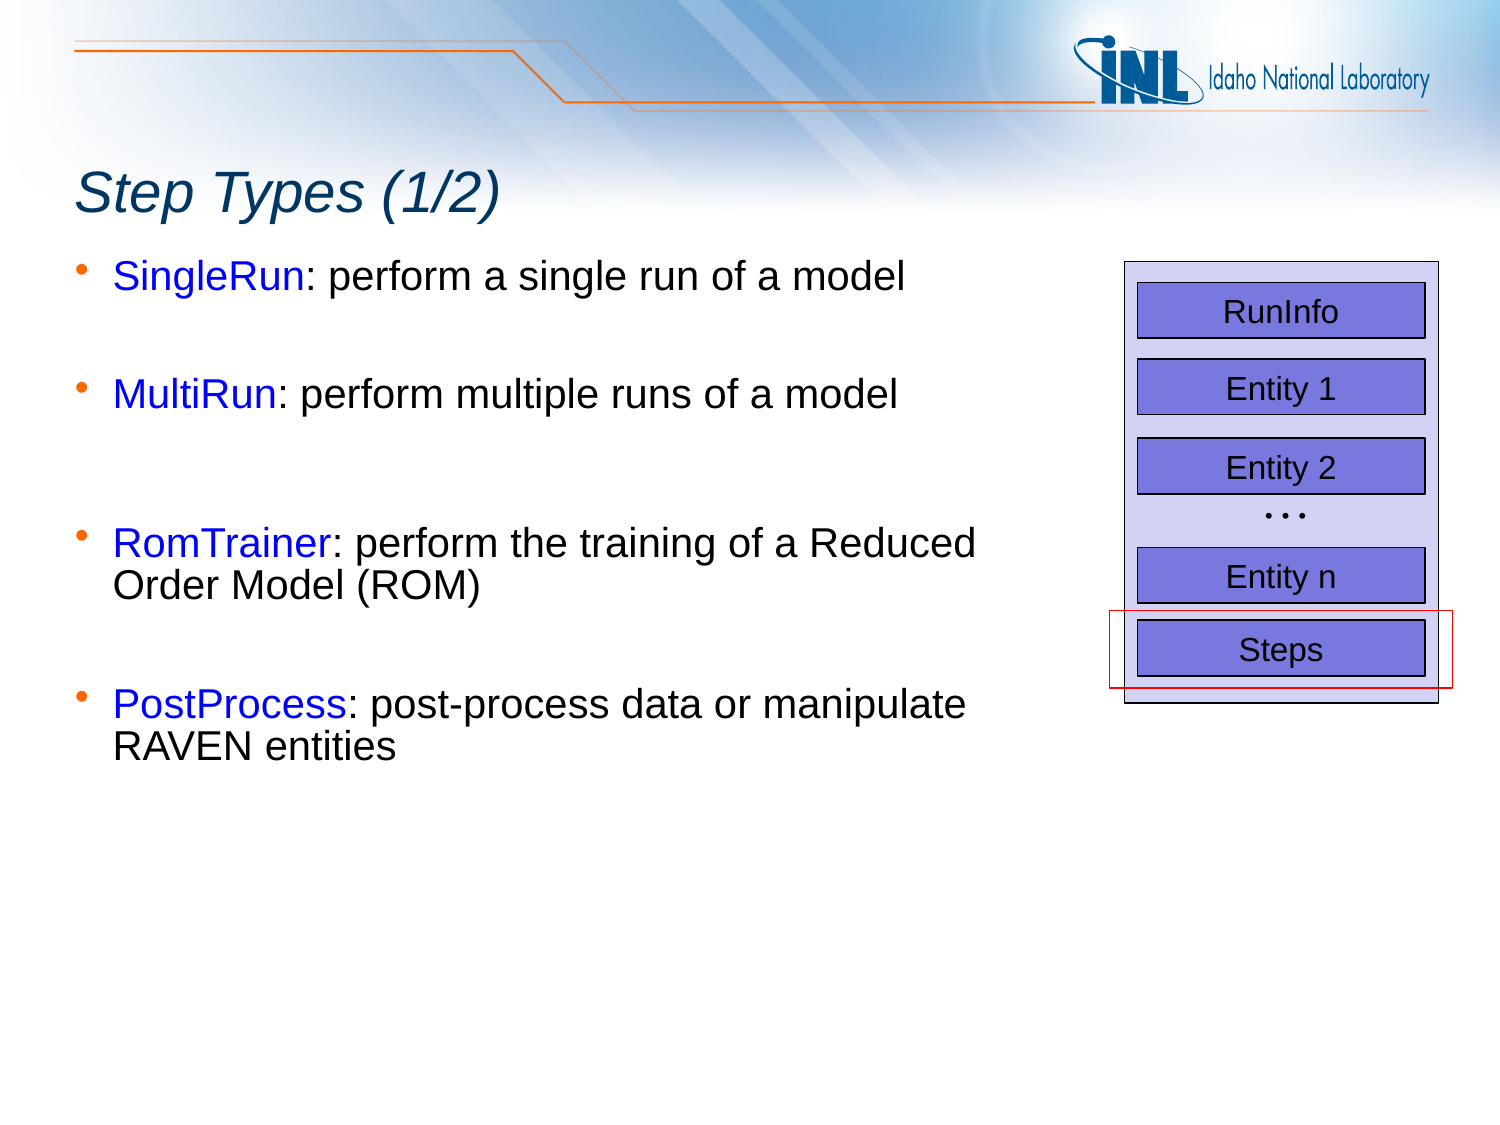

# Step Types (1/2)
SingleRun: perform a single run of a model

MultiRun: perform multiple runs of a model

RunInfo
Entity 1
Entity 2
…
RomTrainer: perform the training of a Reduced Order Model (ROM)

PostProcess: post-process data or manipulate RAVEN entities

Entity n

Steps